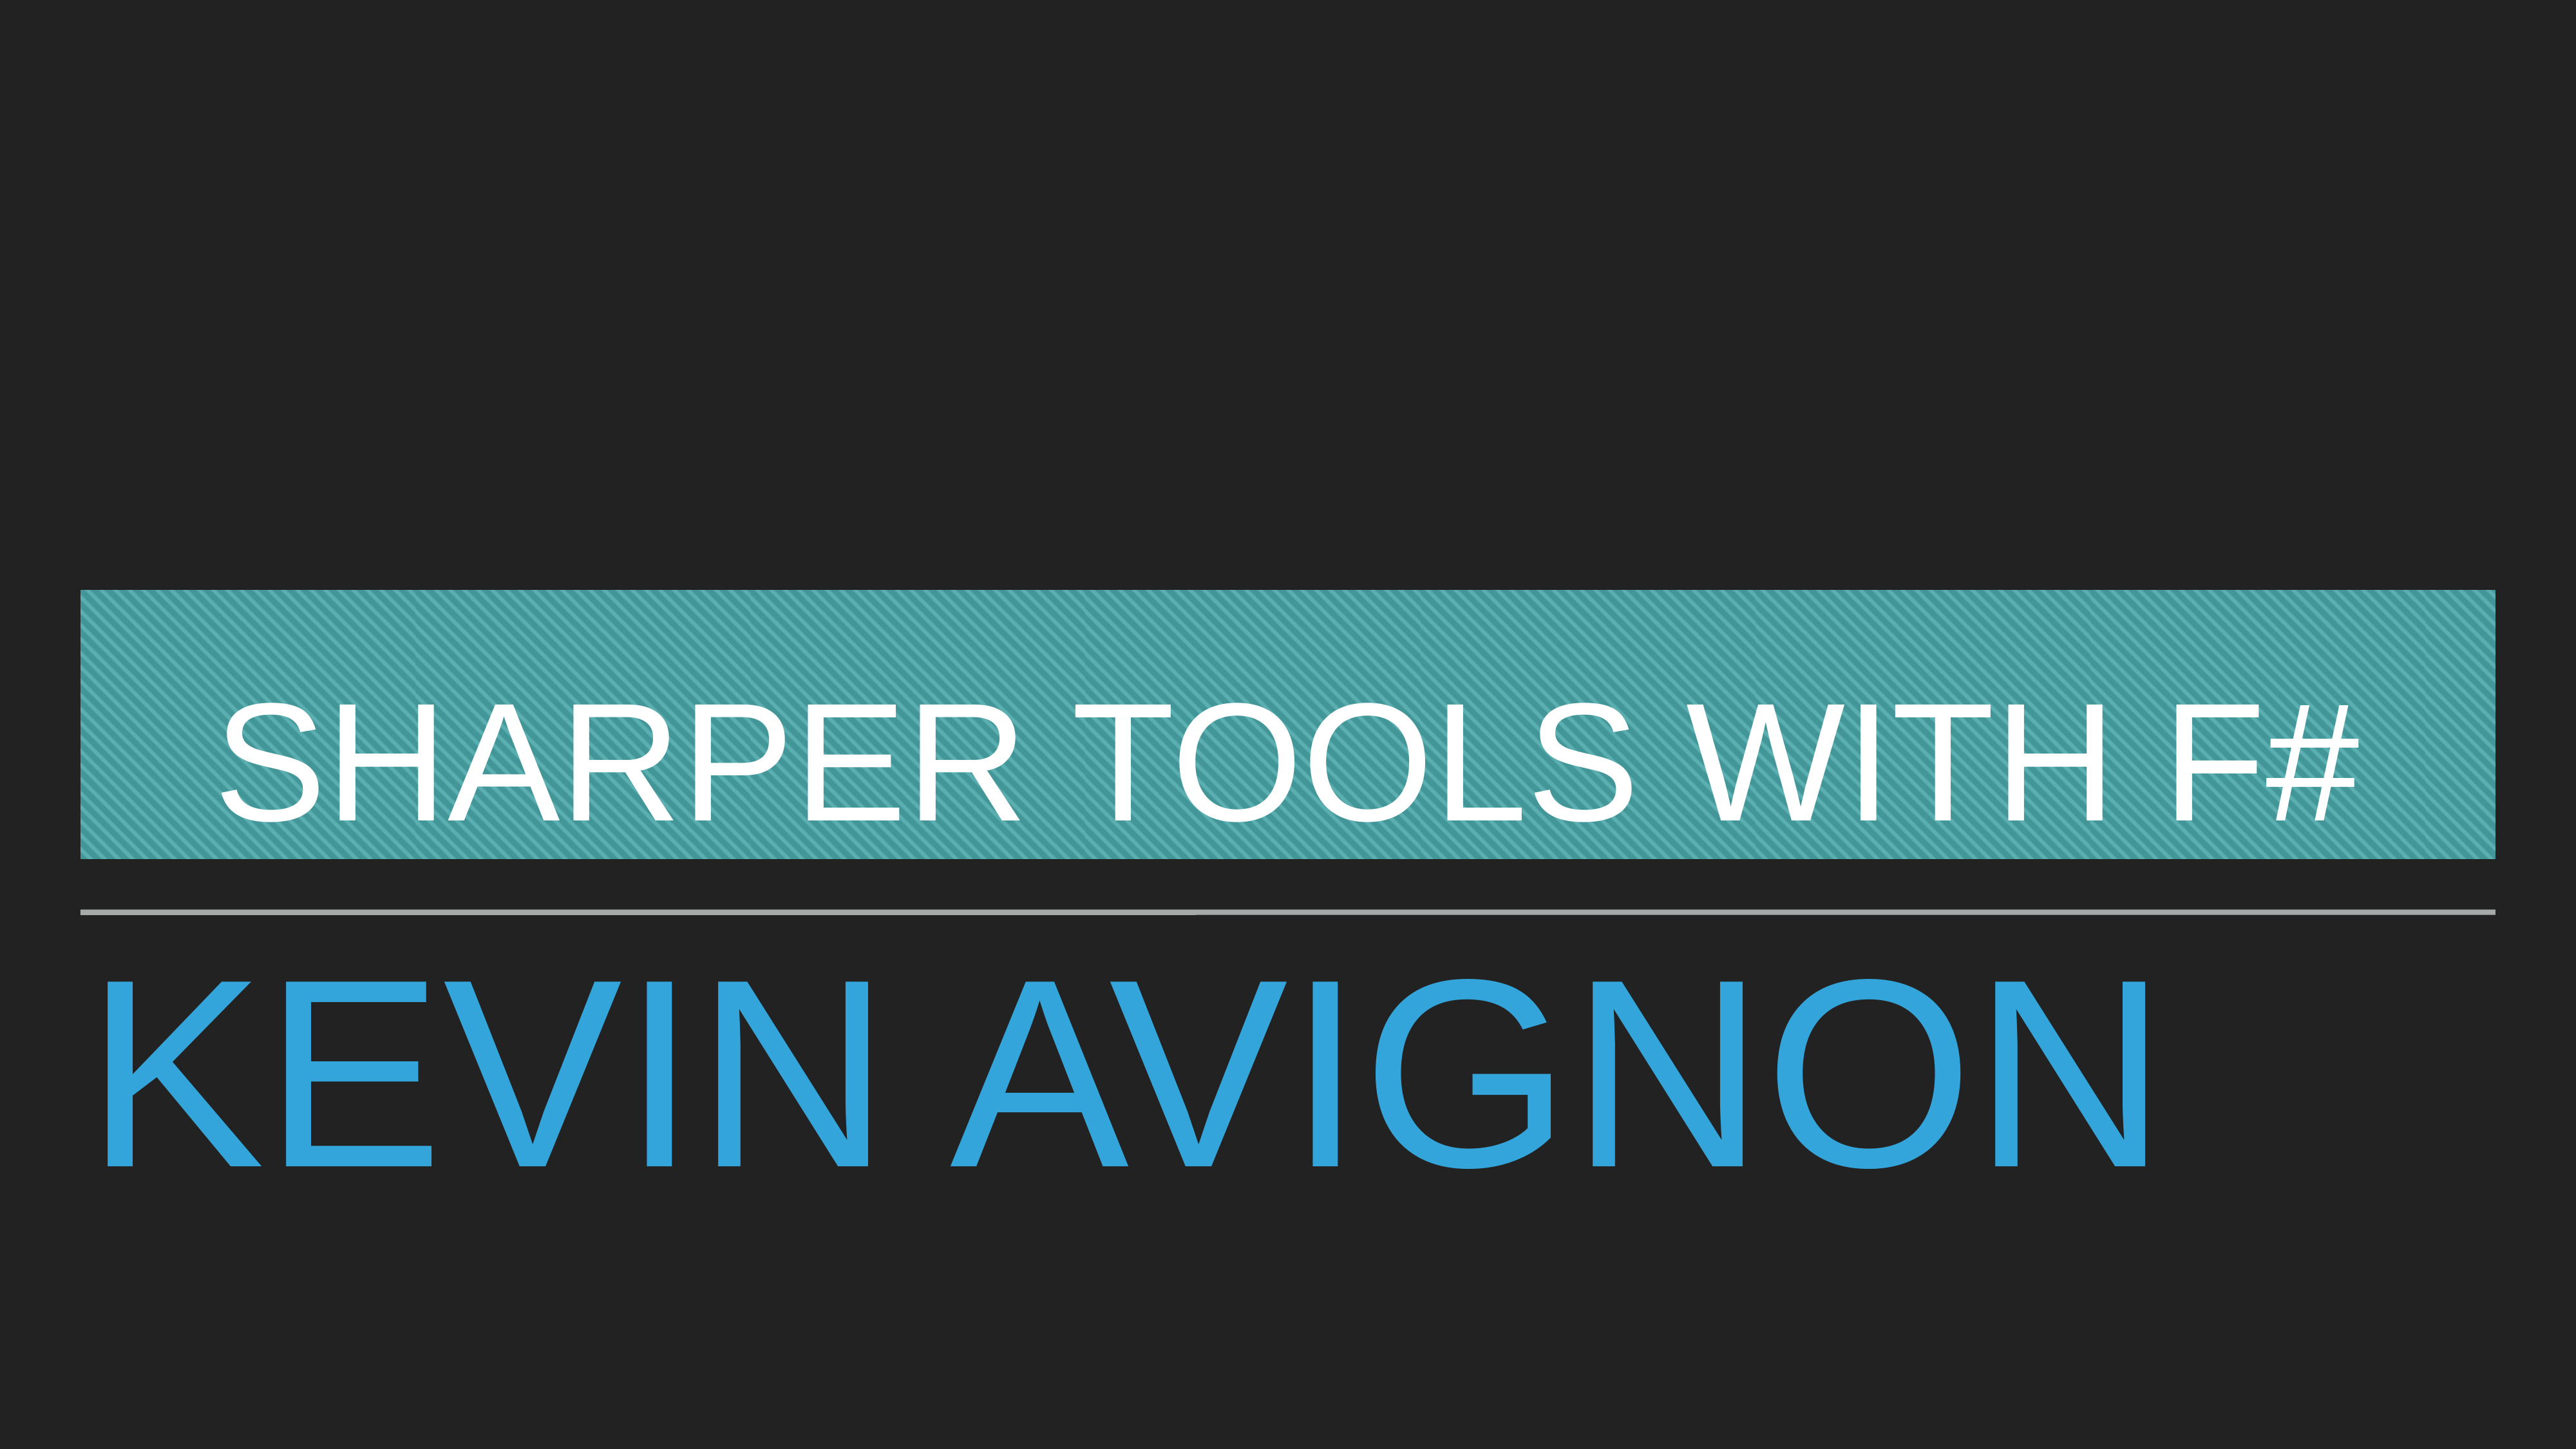

Sharper tools with F#
# Kevin Avignon